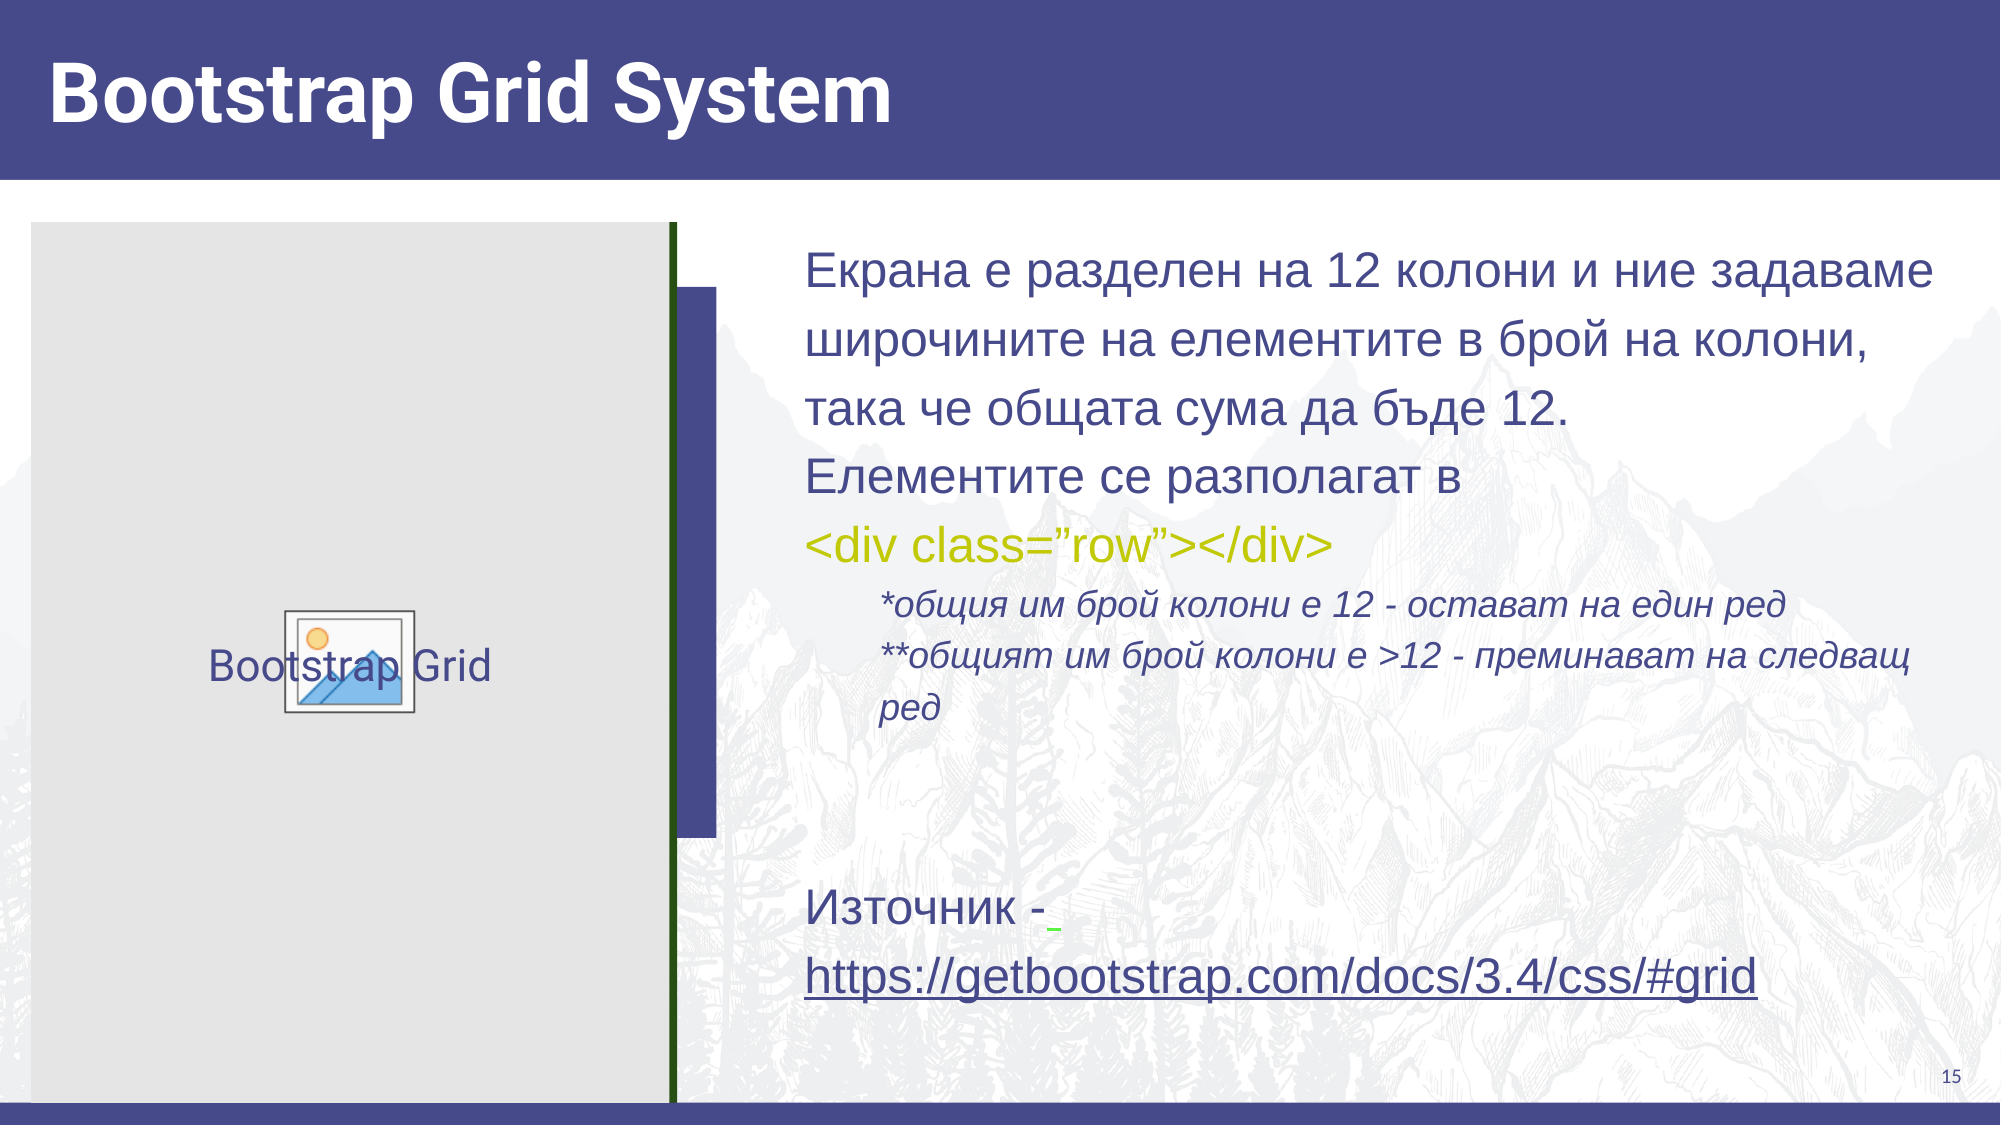

# Bootstrap Grid System
Екрана е разделен на 12 колони и ние задаваме широчините на елементите в брой на колони, така че общата сума да бъде 12.
Елементите се разполагат в
<div class=”row”></div>
*общия им брой колони е 12 - остават на един ред
**общият им брой колони е >12 - преминават на следващ ред

Източник - https://getbootstrap.com/docs/3.4/css/#grid

Bootstrap Grid
15